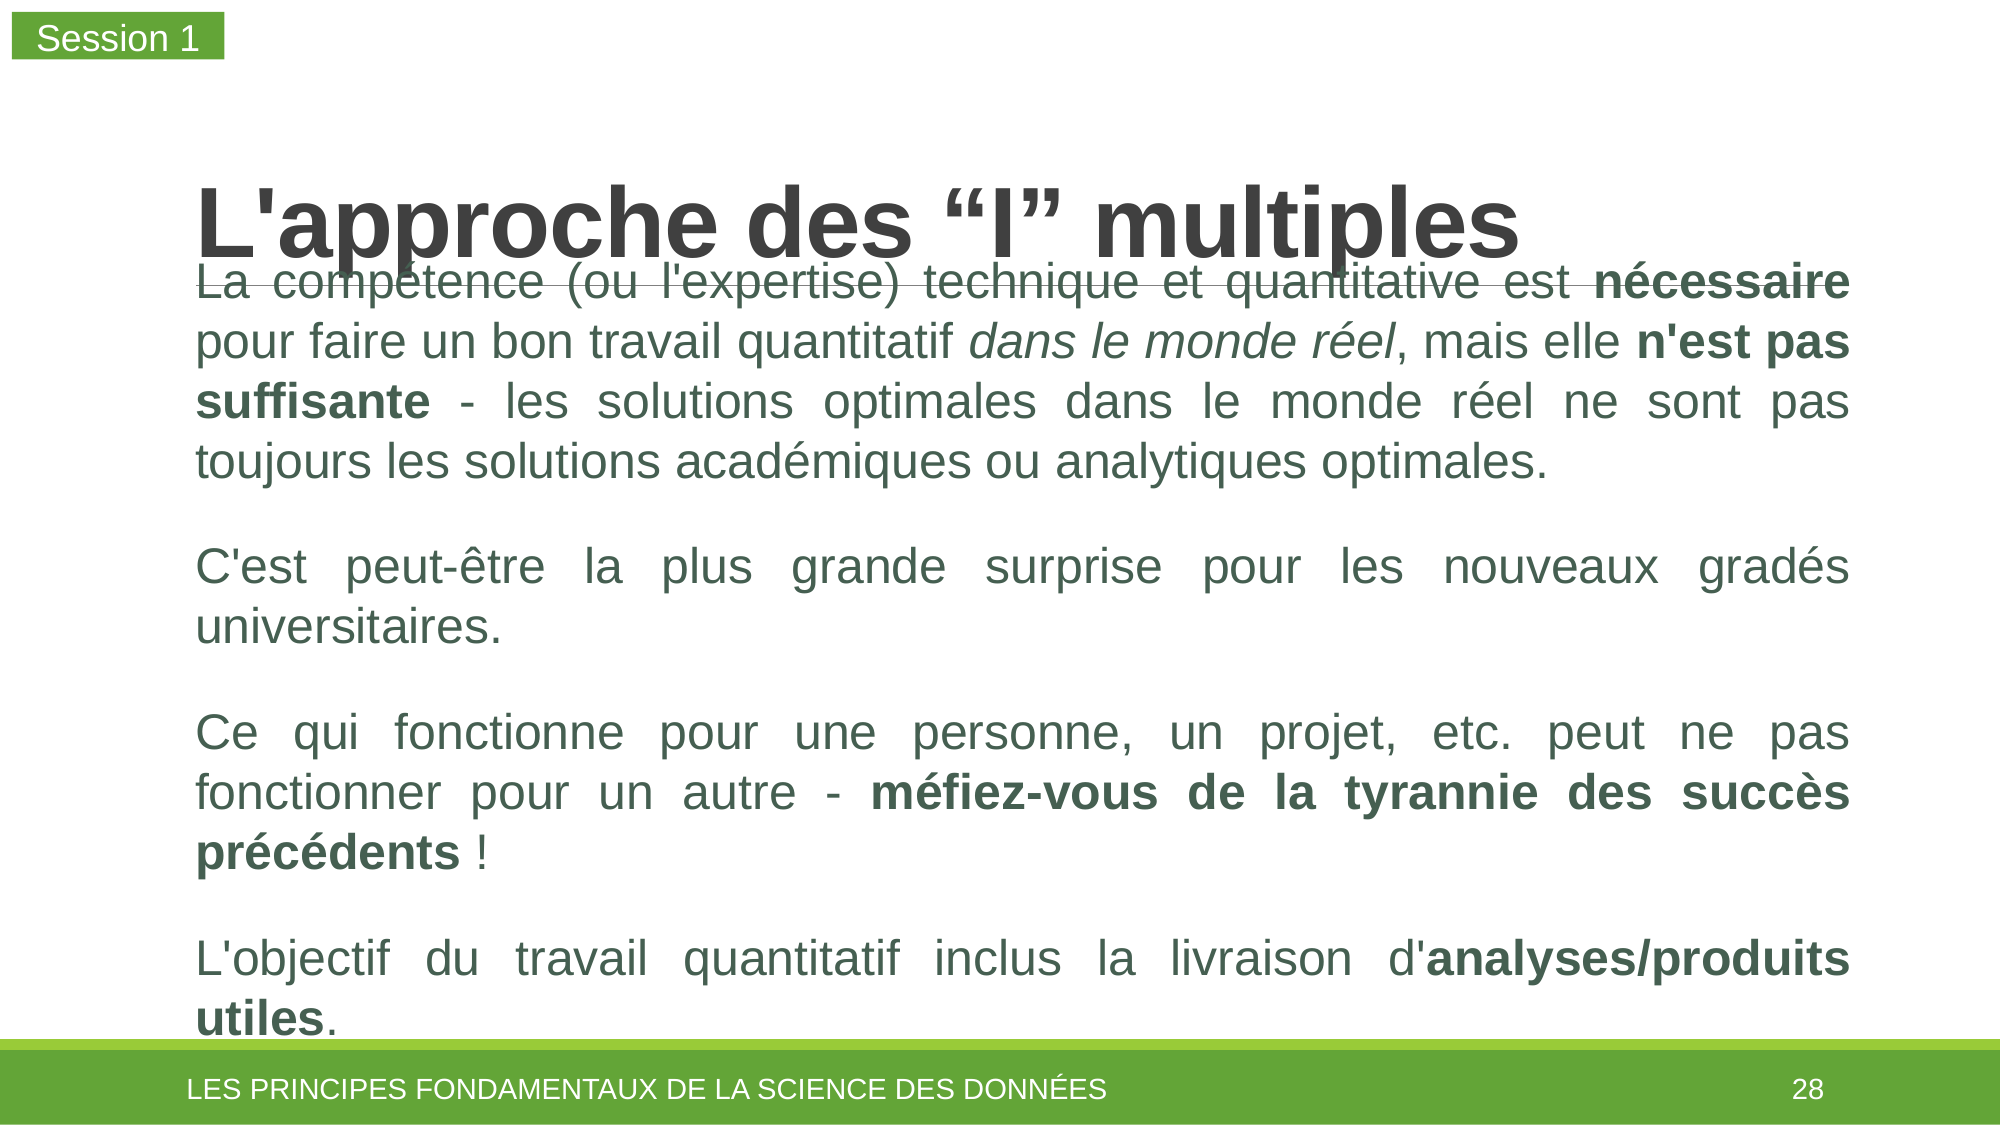

Session 1
# L'approche des “I” multiples
La compétence (ou l'expertise) technique et quantitative est nécessaire pour faire un bon travail quantitatif dans le monde réel, mais elle n'est pas suffisante - les solutions optimales dans le monde réel ne sont pas toujours les solutions académiques ou analytiques optimales.
C'est peut-être la plus grande surprise pour les nouveaux gradés universitaires.
Ce qui fonctionne pour une personne, un projet, etc. peut ne pas fonctionner pour un autre - méfiez-vous de la tyrannie des succès précédents !
L'objectif du travail quantitatif inclus la livraison d'analyses/produits utiles.
LES PRINCIPES FONDAMENTAUX DE LA SCIENCE DES DONNÉES
28